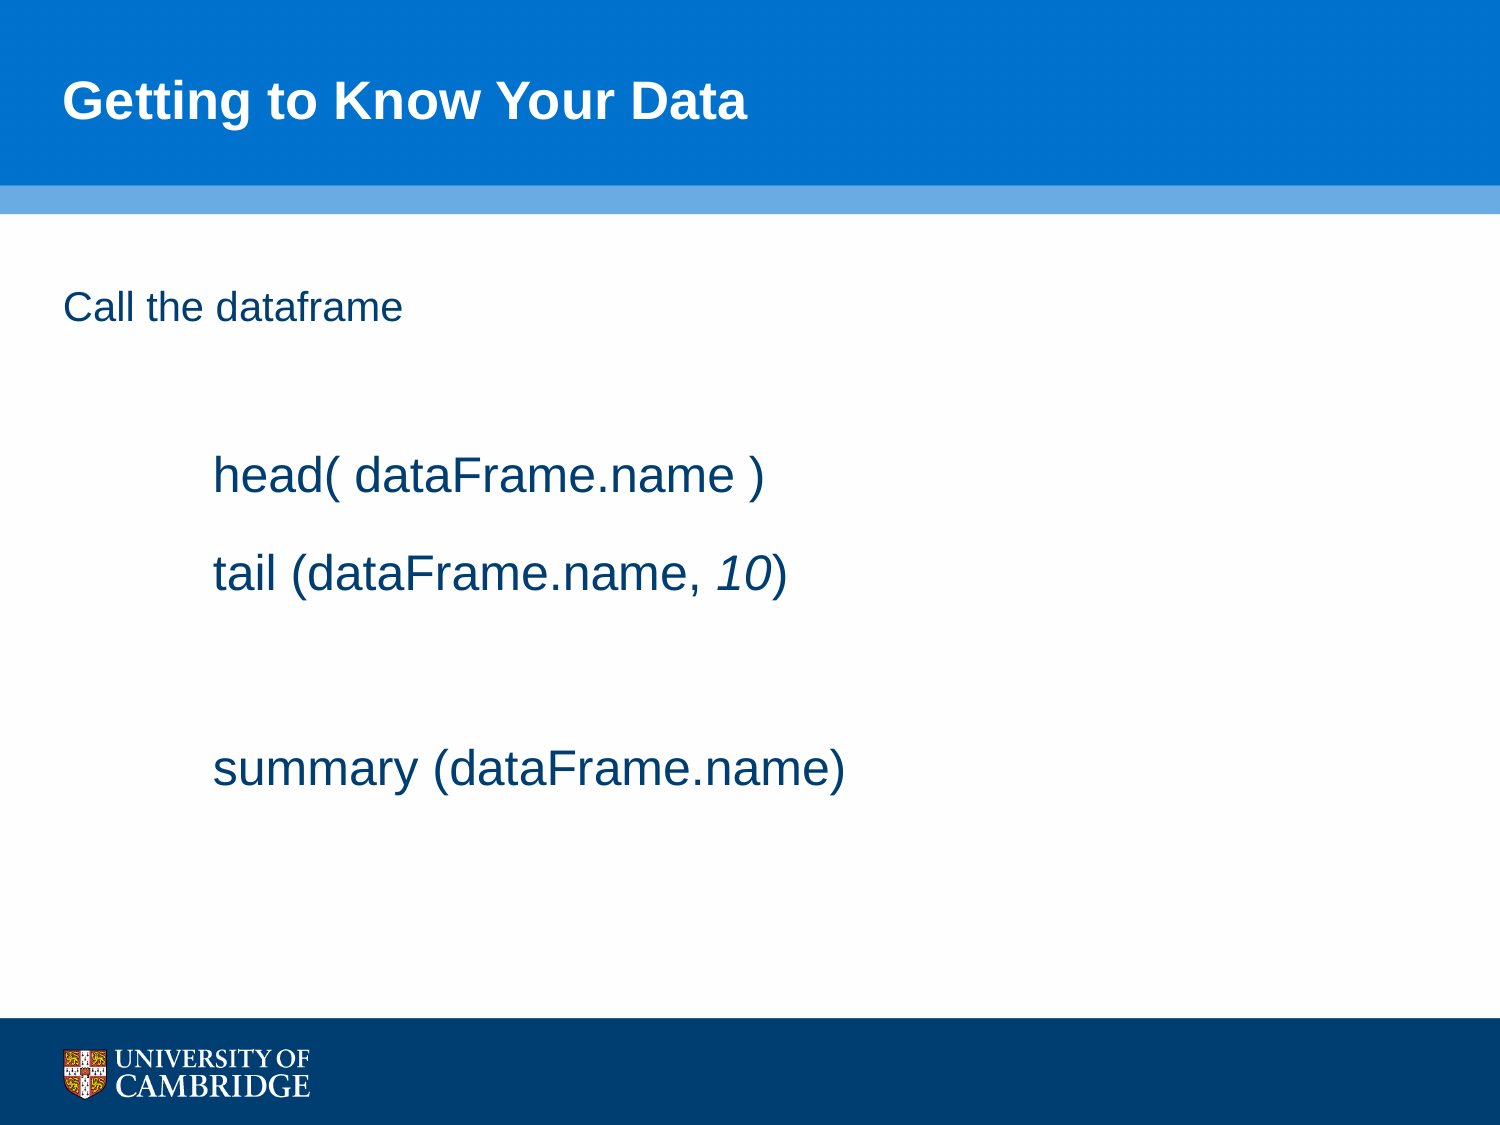

# Getting to Know Your Data
Call the dataframe

	head( dataFrame.name )
	tail (dataFrame.name, 10)

	summary (dataFrame.name)